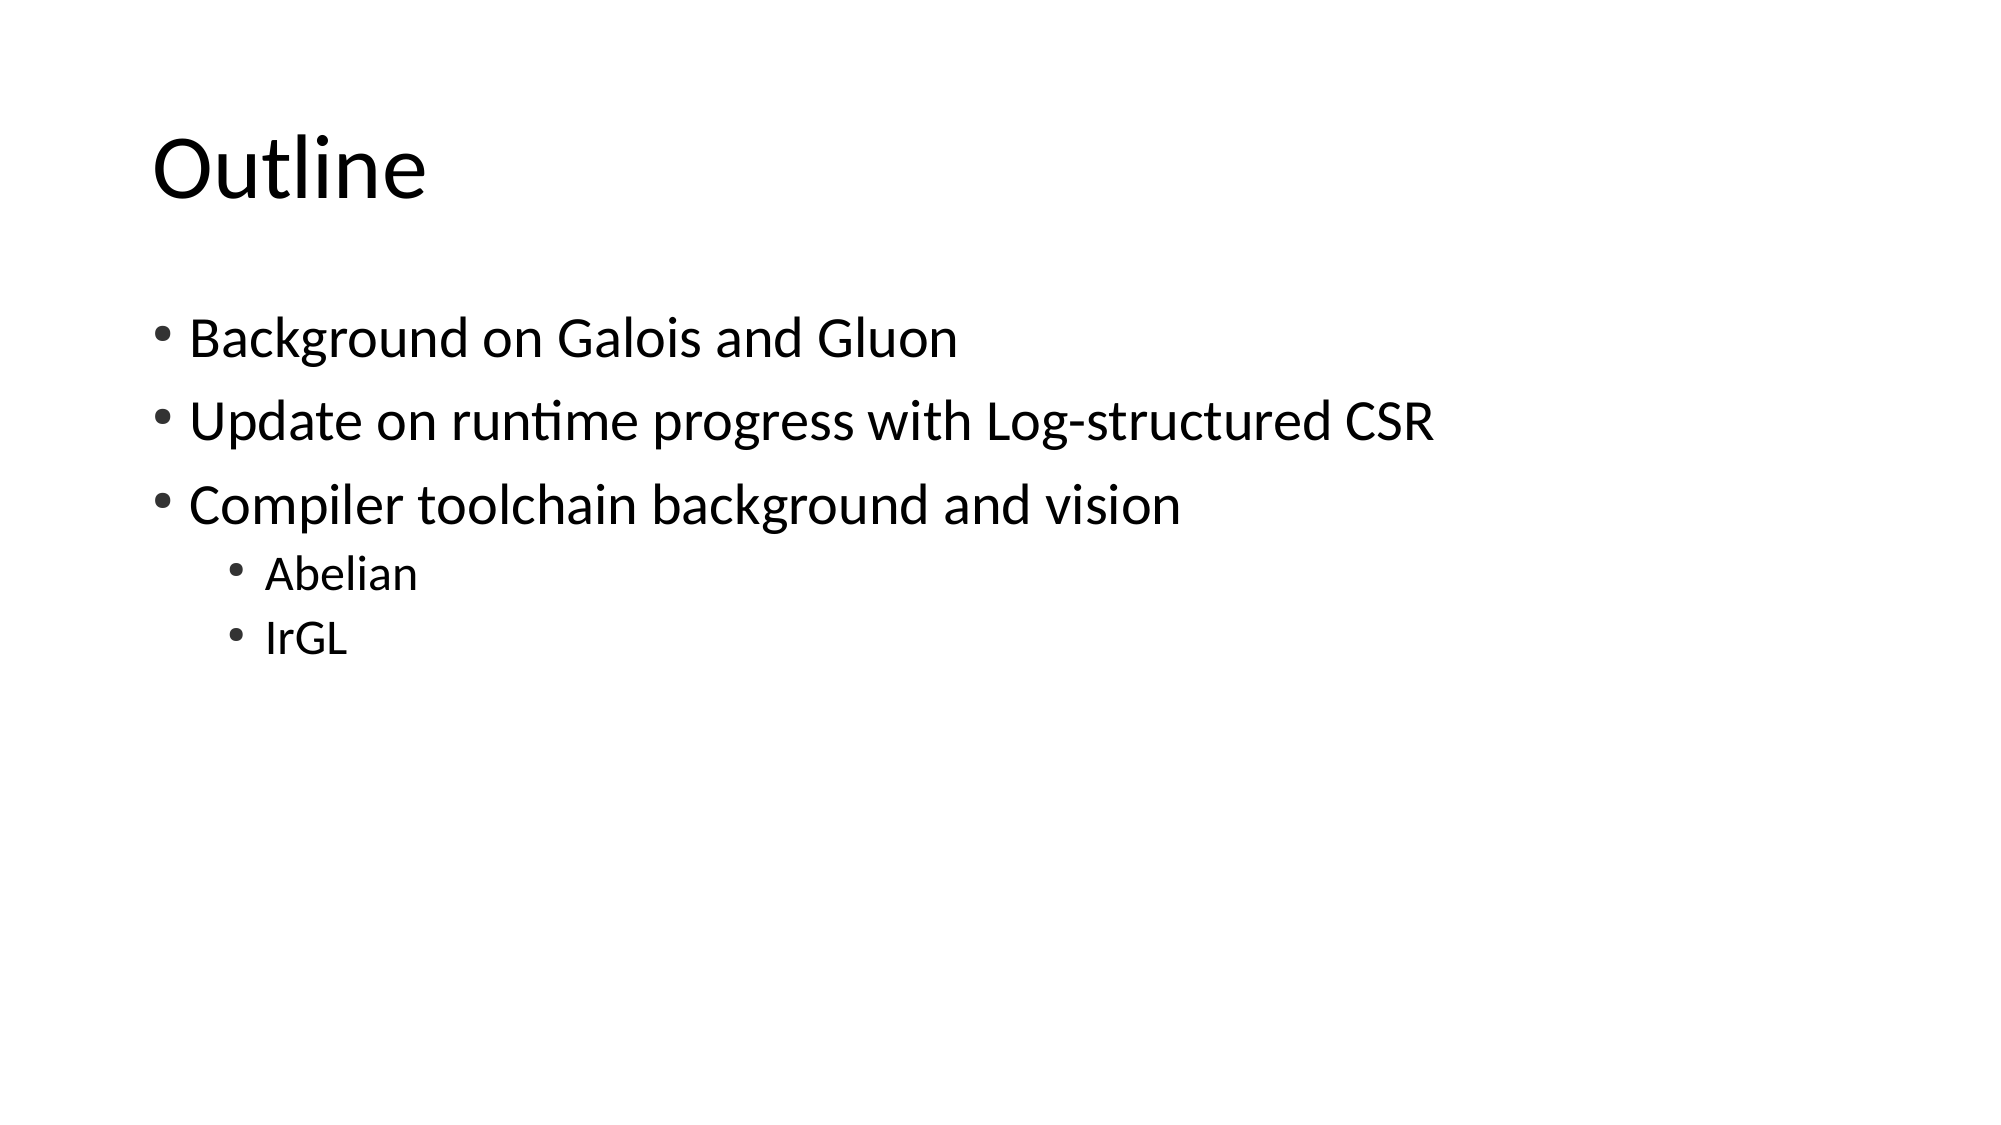

Outline
Background on Galois and Gluon
Update on runtime progress with Log-structured CSR
Compiler toolchain background and vision
Abelian
IrGL